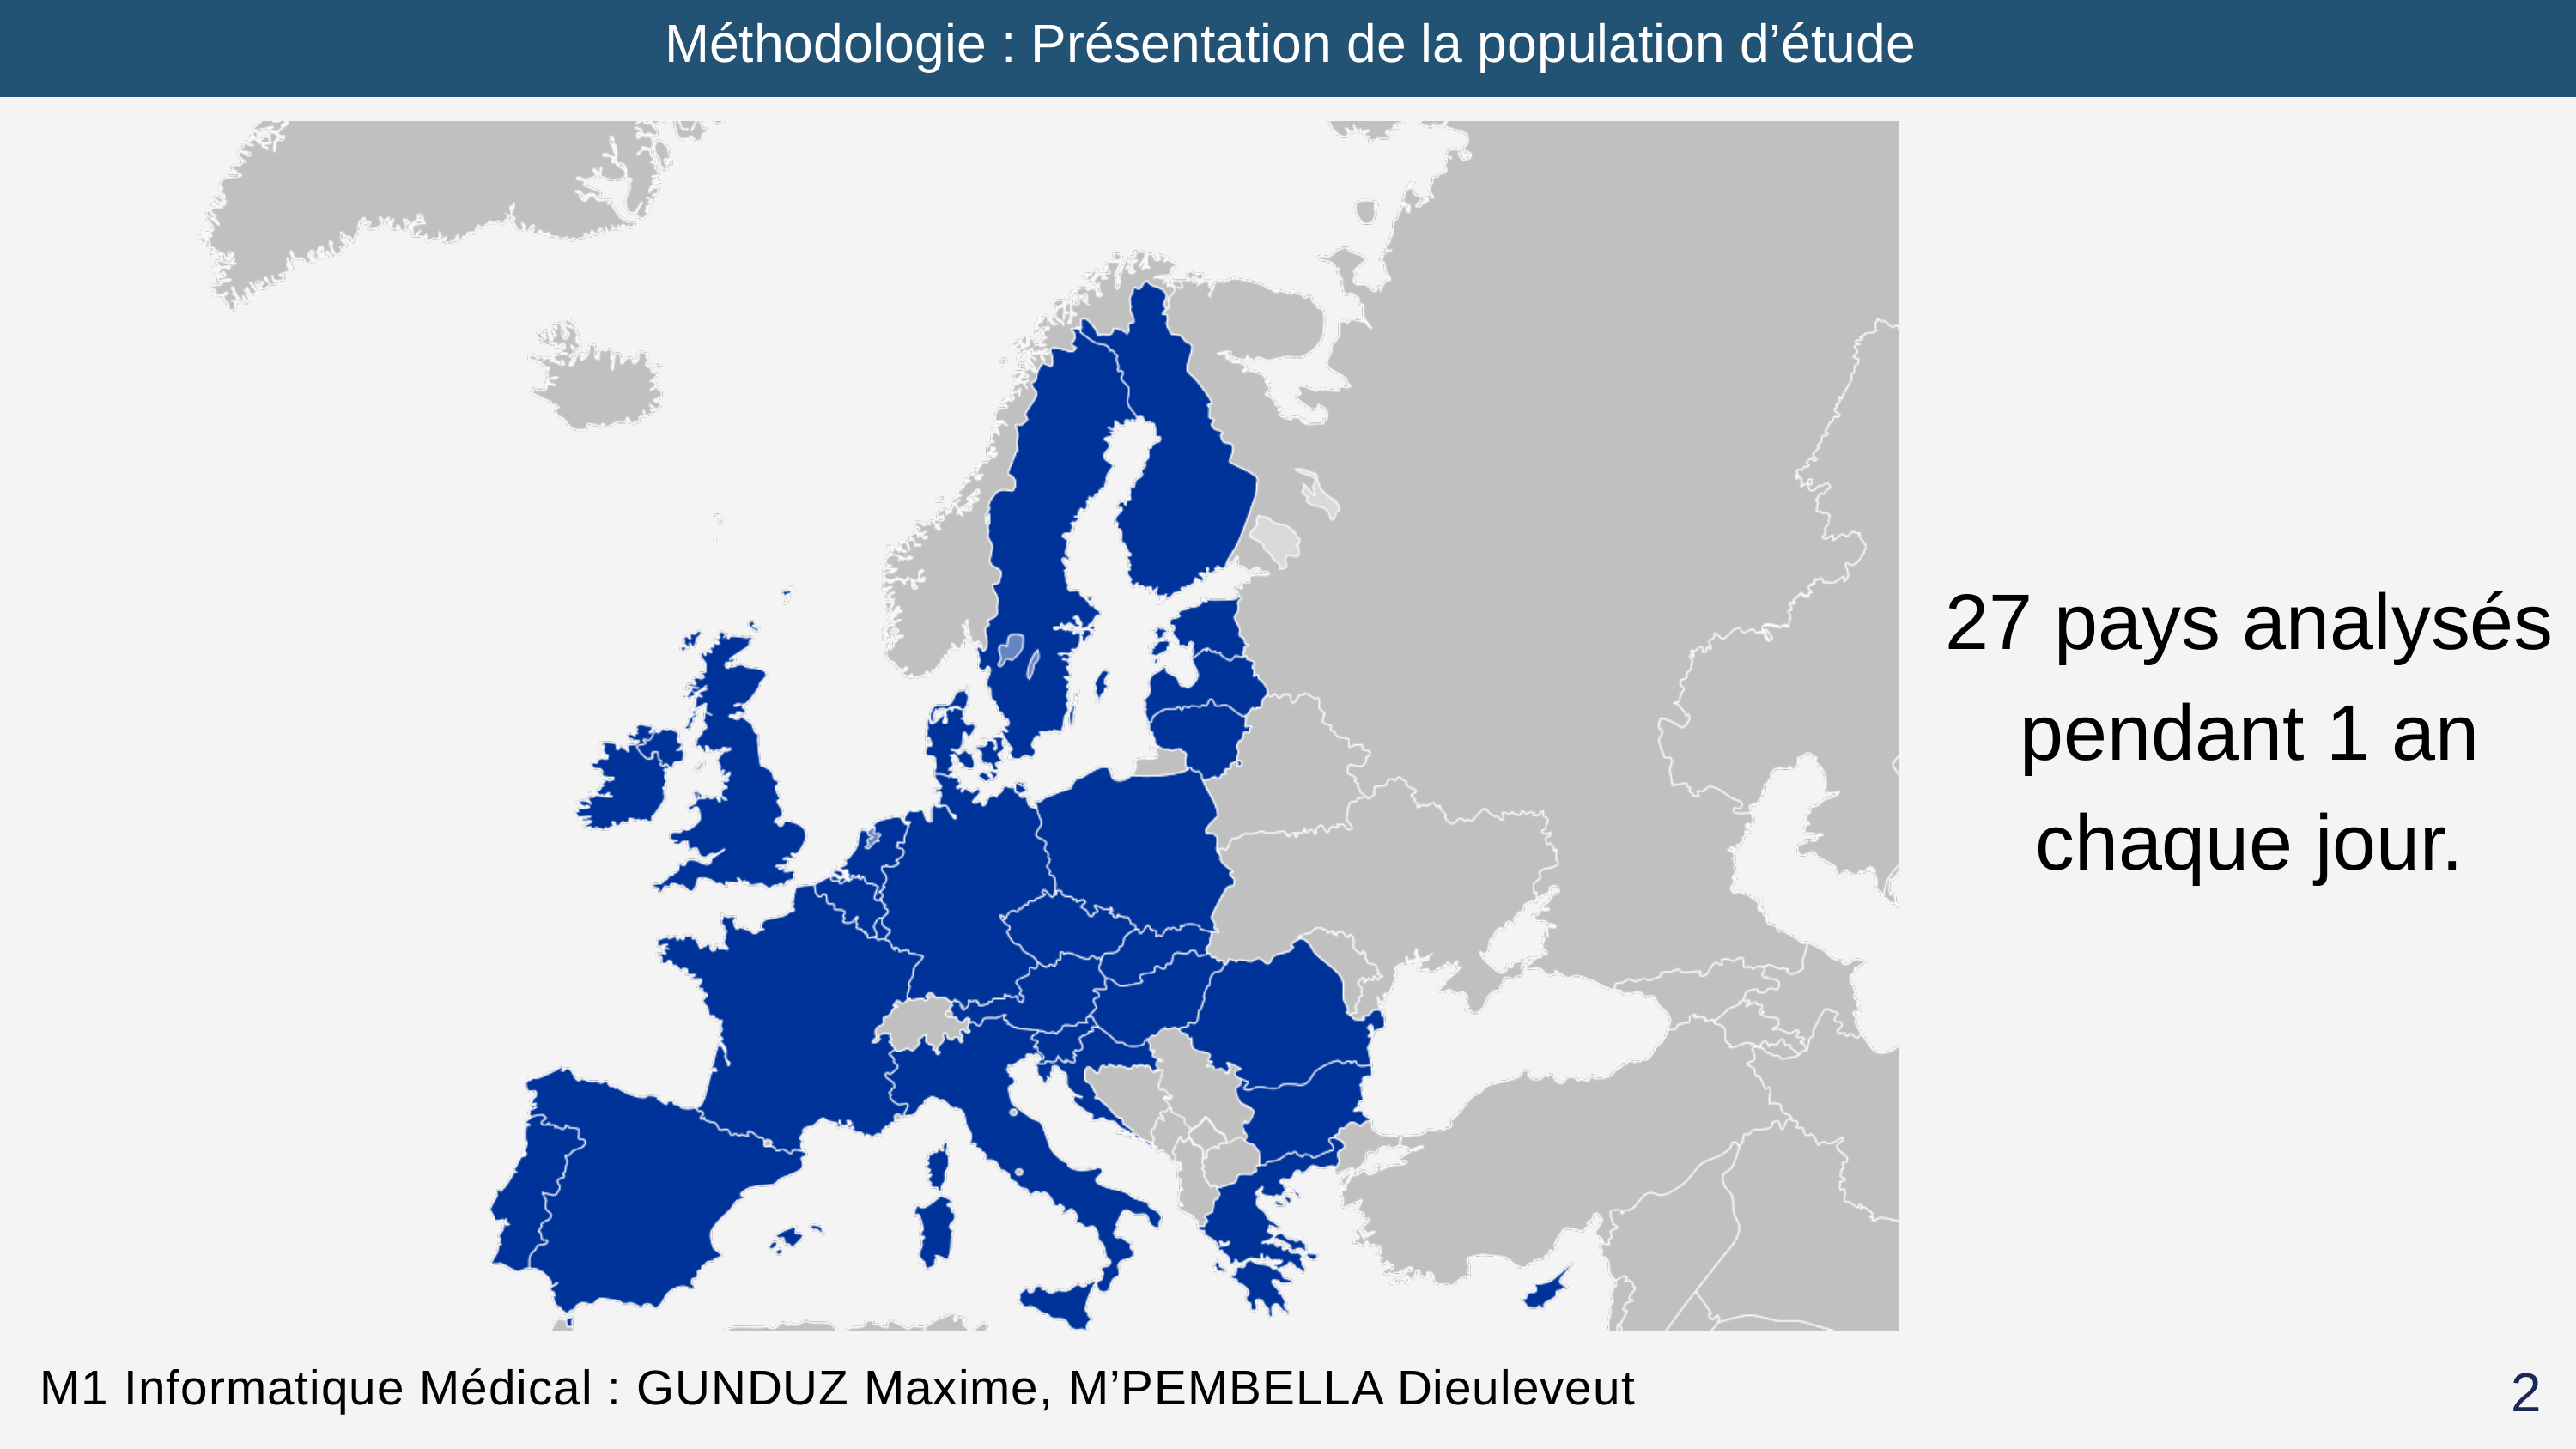

Méthodologie : Présentation de la population d’étude

27 pays analysés pendant 1 an chaque jour.
M1 Informatique Médical : GUNDUZ Maxime, M’PEMBELLA Dieuleveut
2